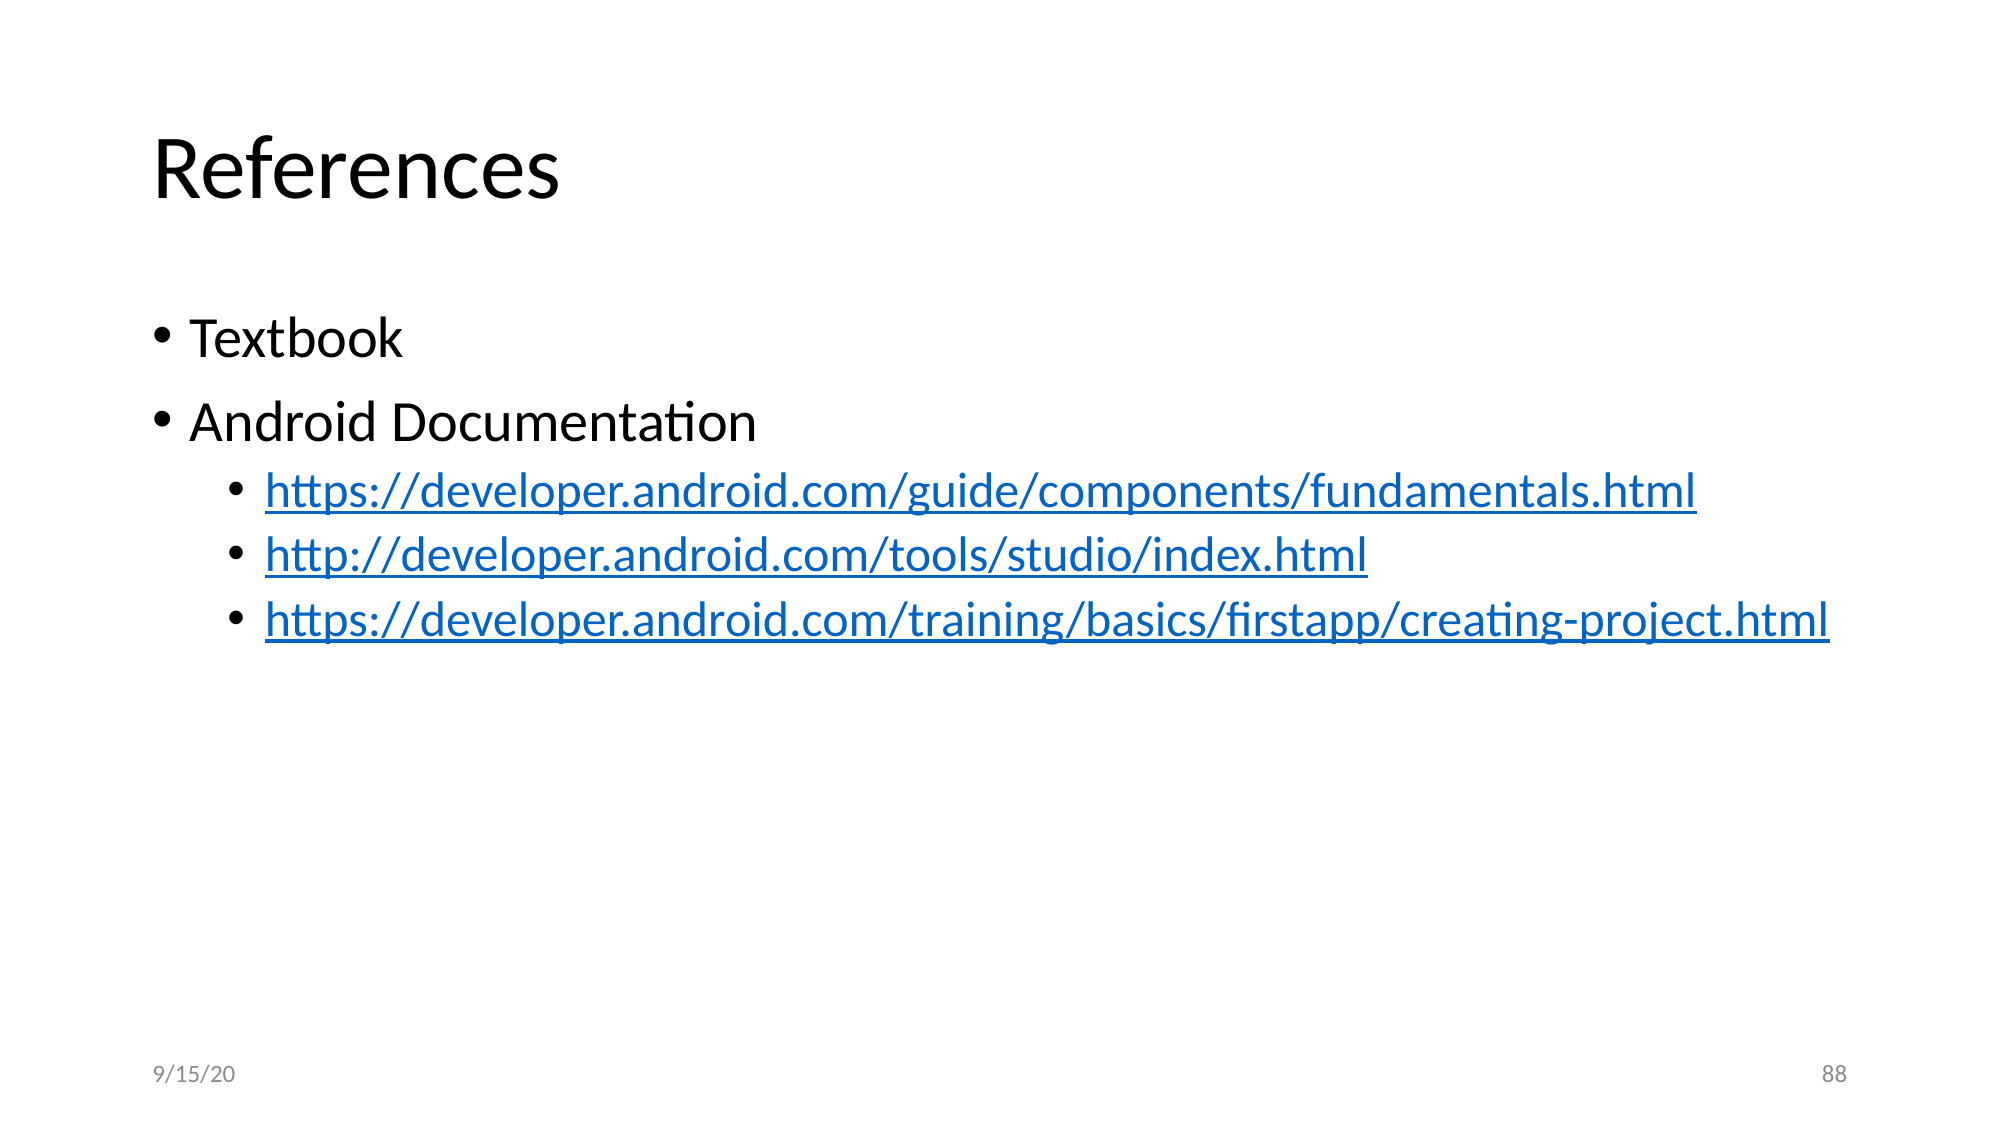

# References
Textbook
Android Documentation
https://developer.android.com/guide/components/fundamentals.html
http://developer.android.com/tools/studio/index.html
https://developer.android.com/training/basics/firstapp/creating-project.html

9/15/20
88